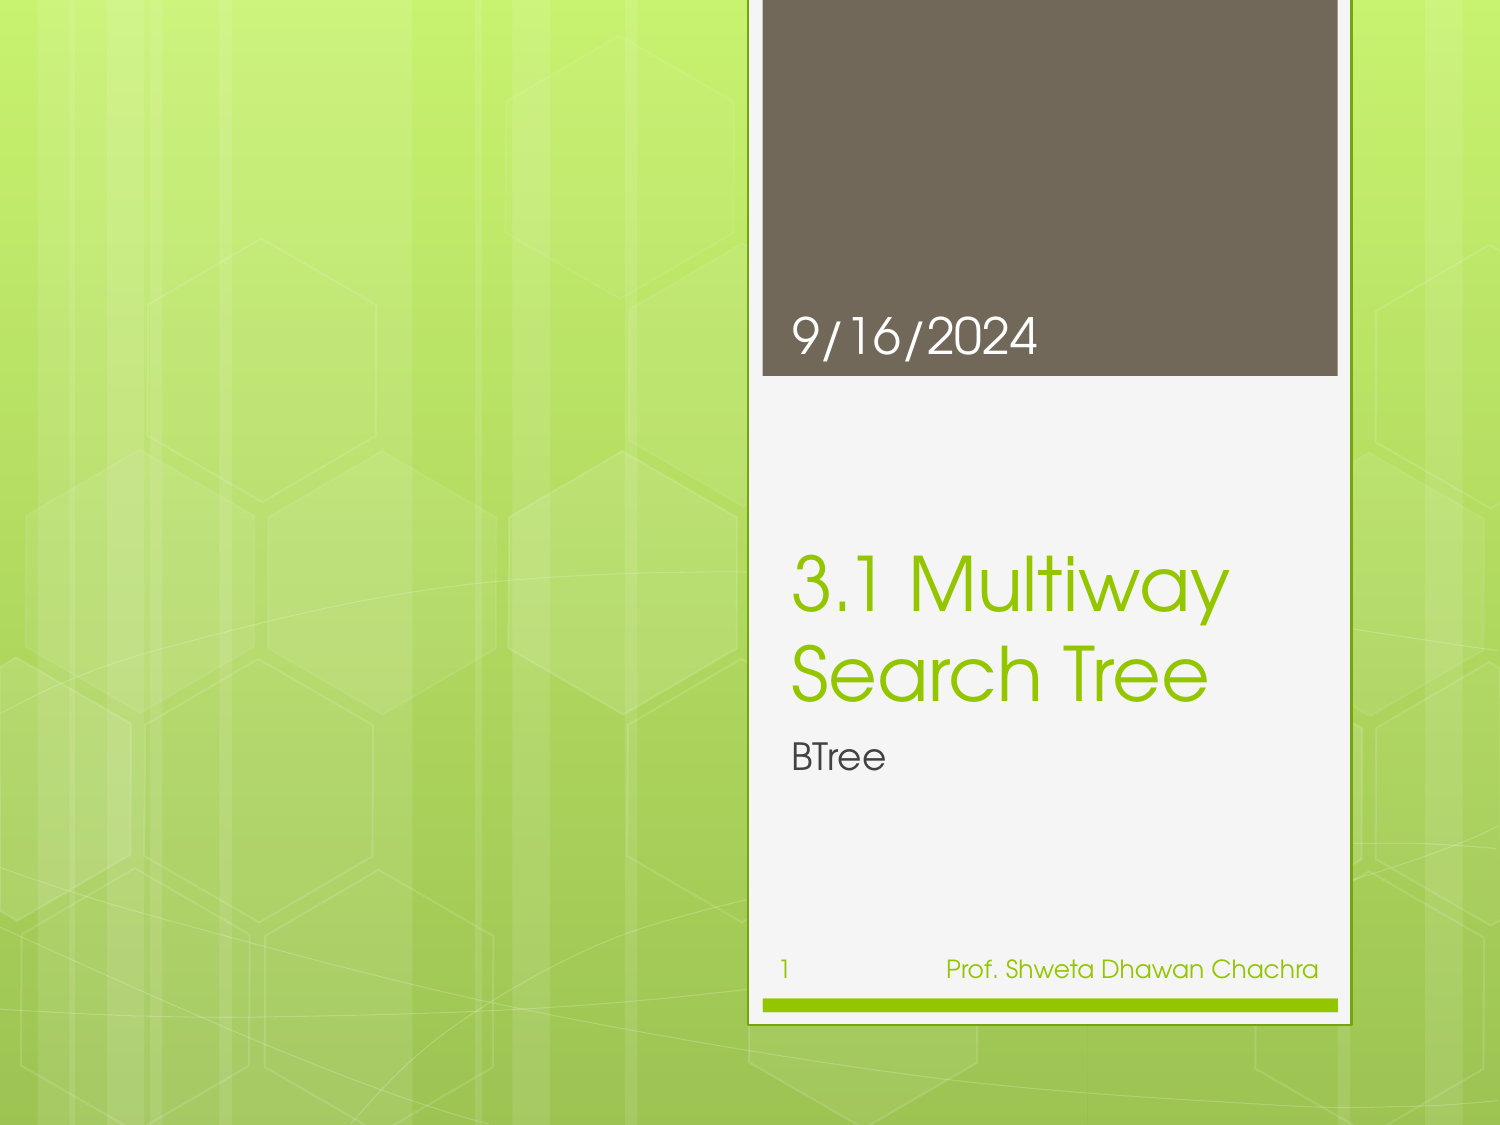

9/16/2024
# 3.1 Multiway Search Tree
BTree
1
Prof. Shweta Dhawan Chachra